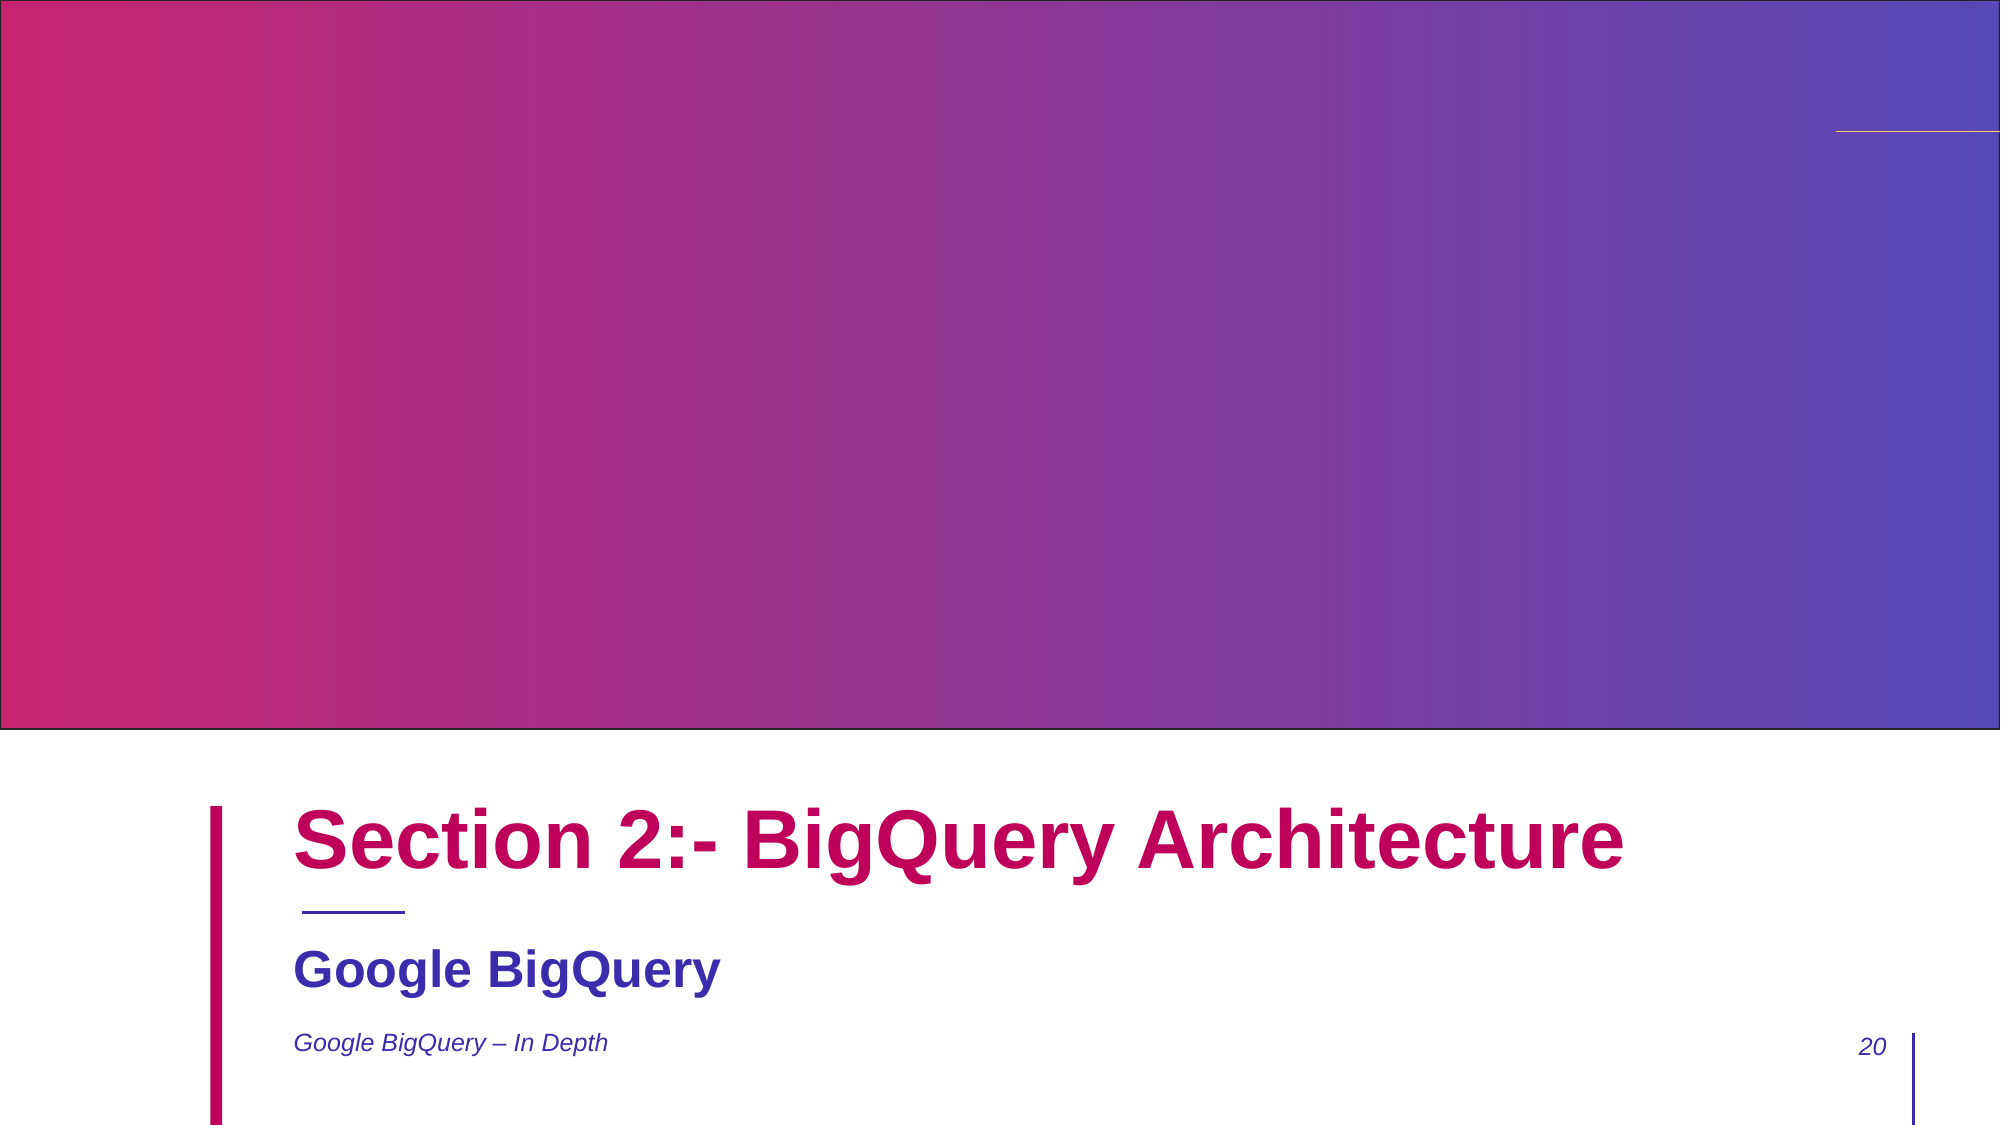

# Section 2:- BigQuery Architecture
Google BigQuery
Google BigQuery – In Depth
20